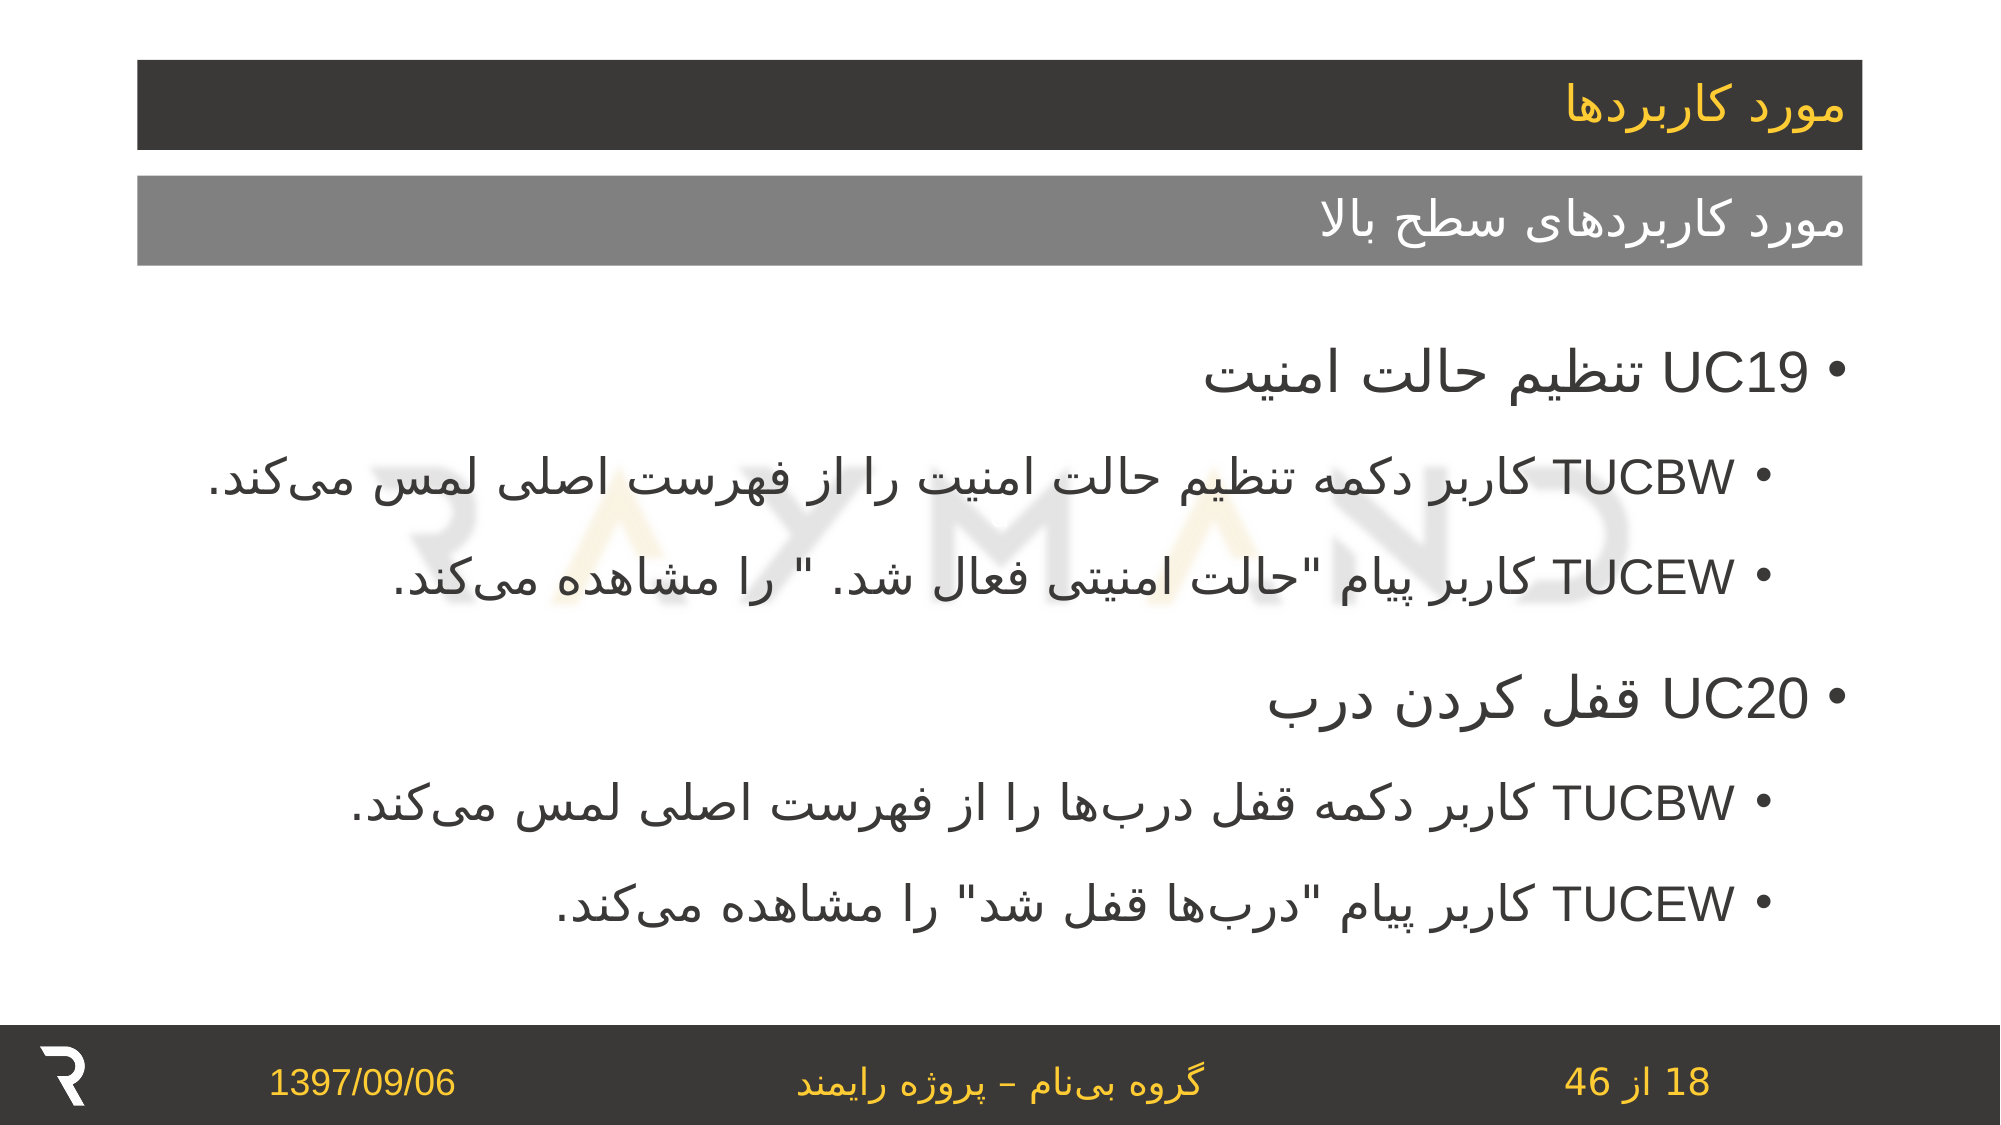

# مورد کاربردها
مورد کاربردهای سطح بالا
UC19 تنظیم حالت امنیت
TUCBW کاربر دکمه تنظیم حالت امنیت را از فهرست اصلی لمس می‌کند.
TUCEW کاربر پیام "حالت امنیتی فعال شد. " را مشاهده می‌کند.
UC20 قفل کردن درب
TUCBW کاربر دکمه قفل درب‌ها را از فهرست اصلی لمس می‌کند.
TUCEW کاربر پیام "درب‌ها قفل شد" را مشاهده می‌کند.